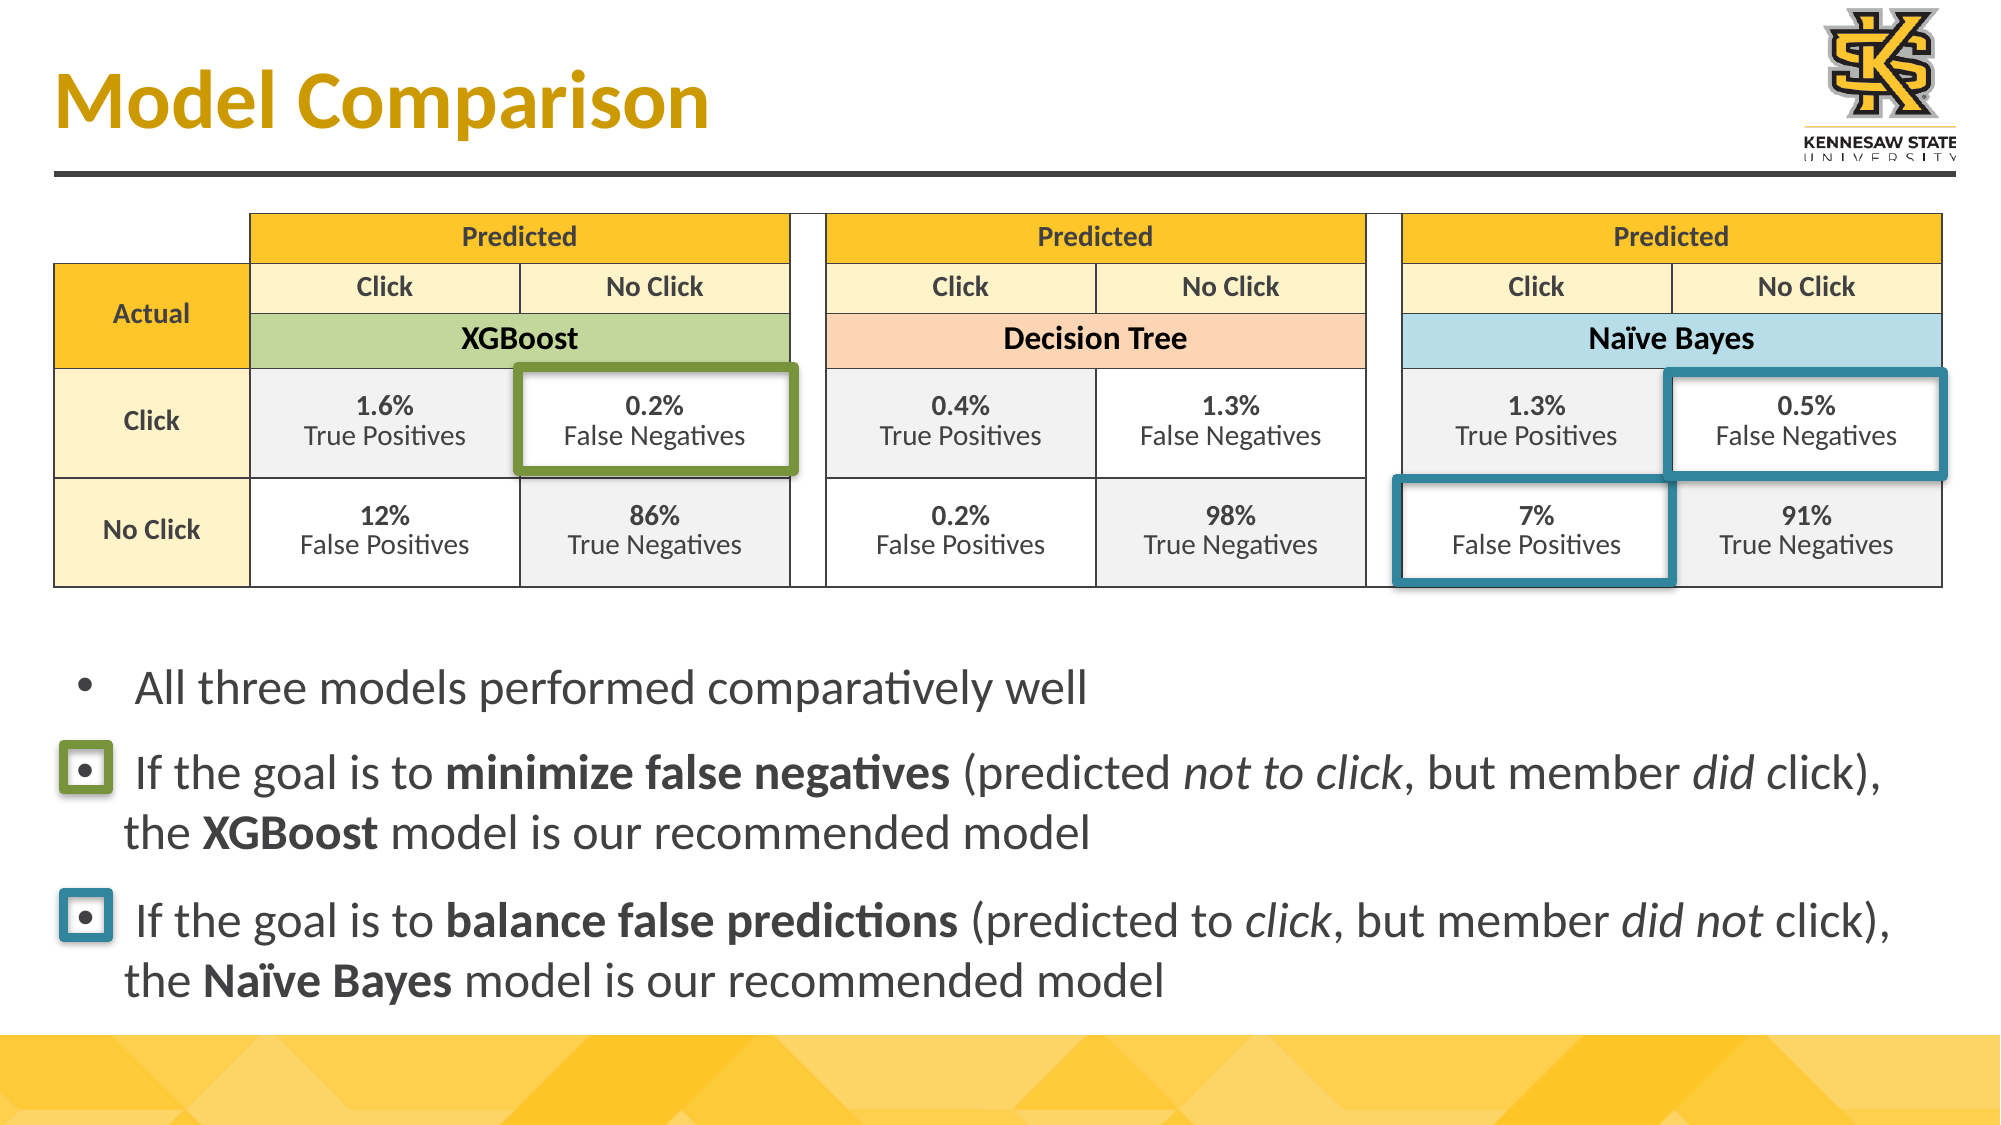

# Model Comparison
|  | Predicted |  |  | Predicted |  |  | Predicted |  |
| --- | --- | --- | --- | --- | --- | --- | --- | --- |
| Actual | Click | No Click |  | Click | No Click |  | Click | No Click |
|  | XGBoost |  |  | Decision Tree |  |  | Naïve Bayes |  |
| Click | 1.6% True Positives | 0.2% False Negatives |  | 0.4% True Positives | 1.3% False Negatives |  | 1.3% True Positives | 0.5% False Negatives |
| No Click | 12% False Positives | 86% True Negatives |  | 0.2% False Positives | 98% True Negatives |  | 7% False Positives | 91% True Negatives |

 All three models performed comparatively well
 If the goal is to minimize false negatives (predicted not to click, but member did click), the XGBoost model is our recommended model

 If the goal is to balance false predictions (predicted to click, but member did not click), the Naïve Bayes model is our recommended model

26